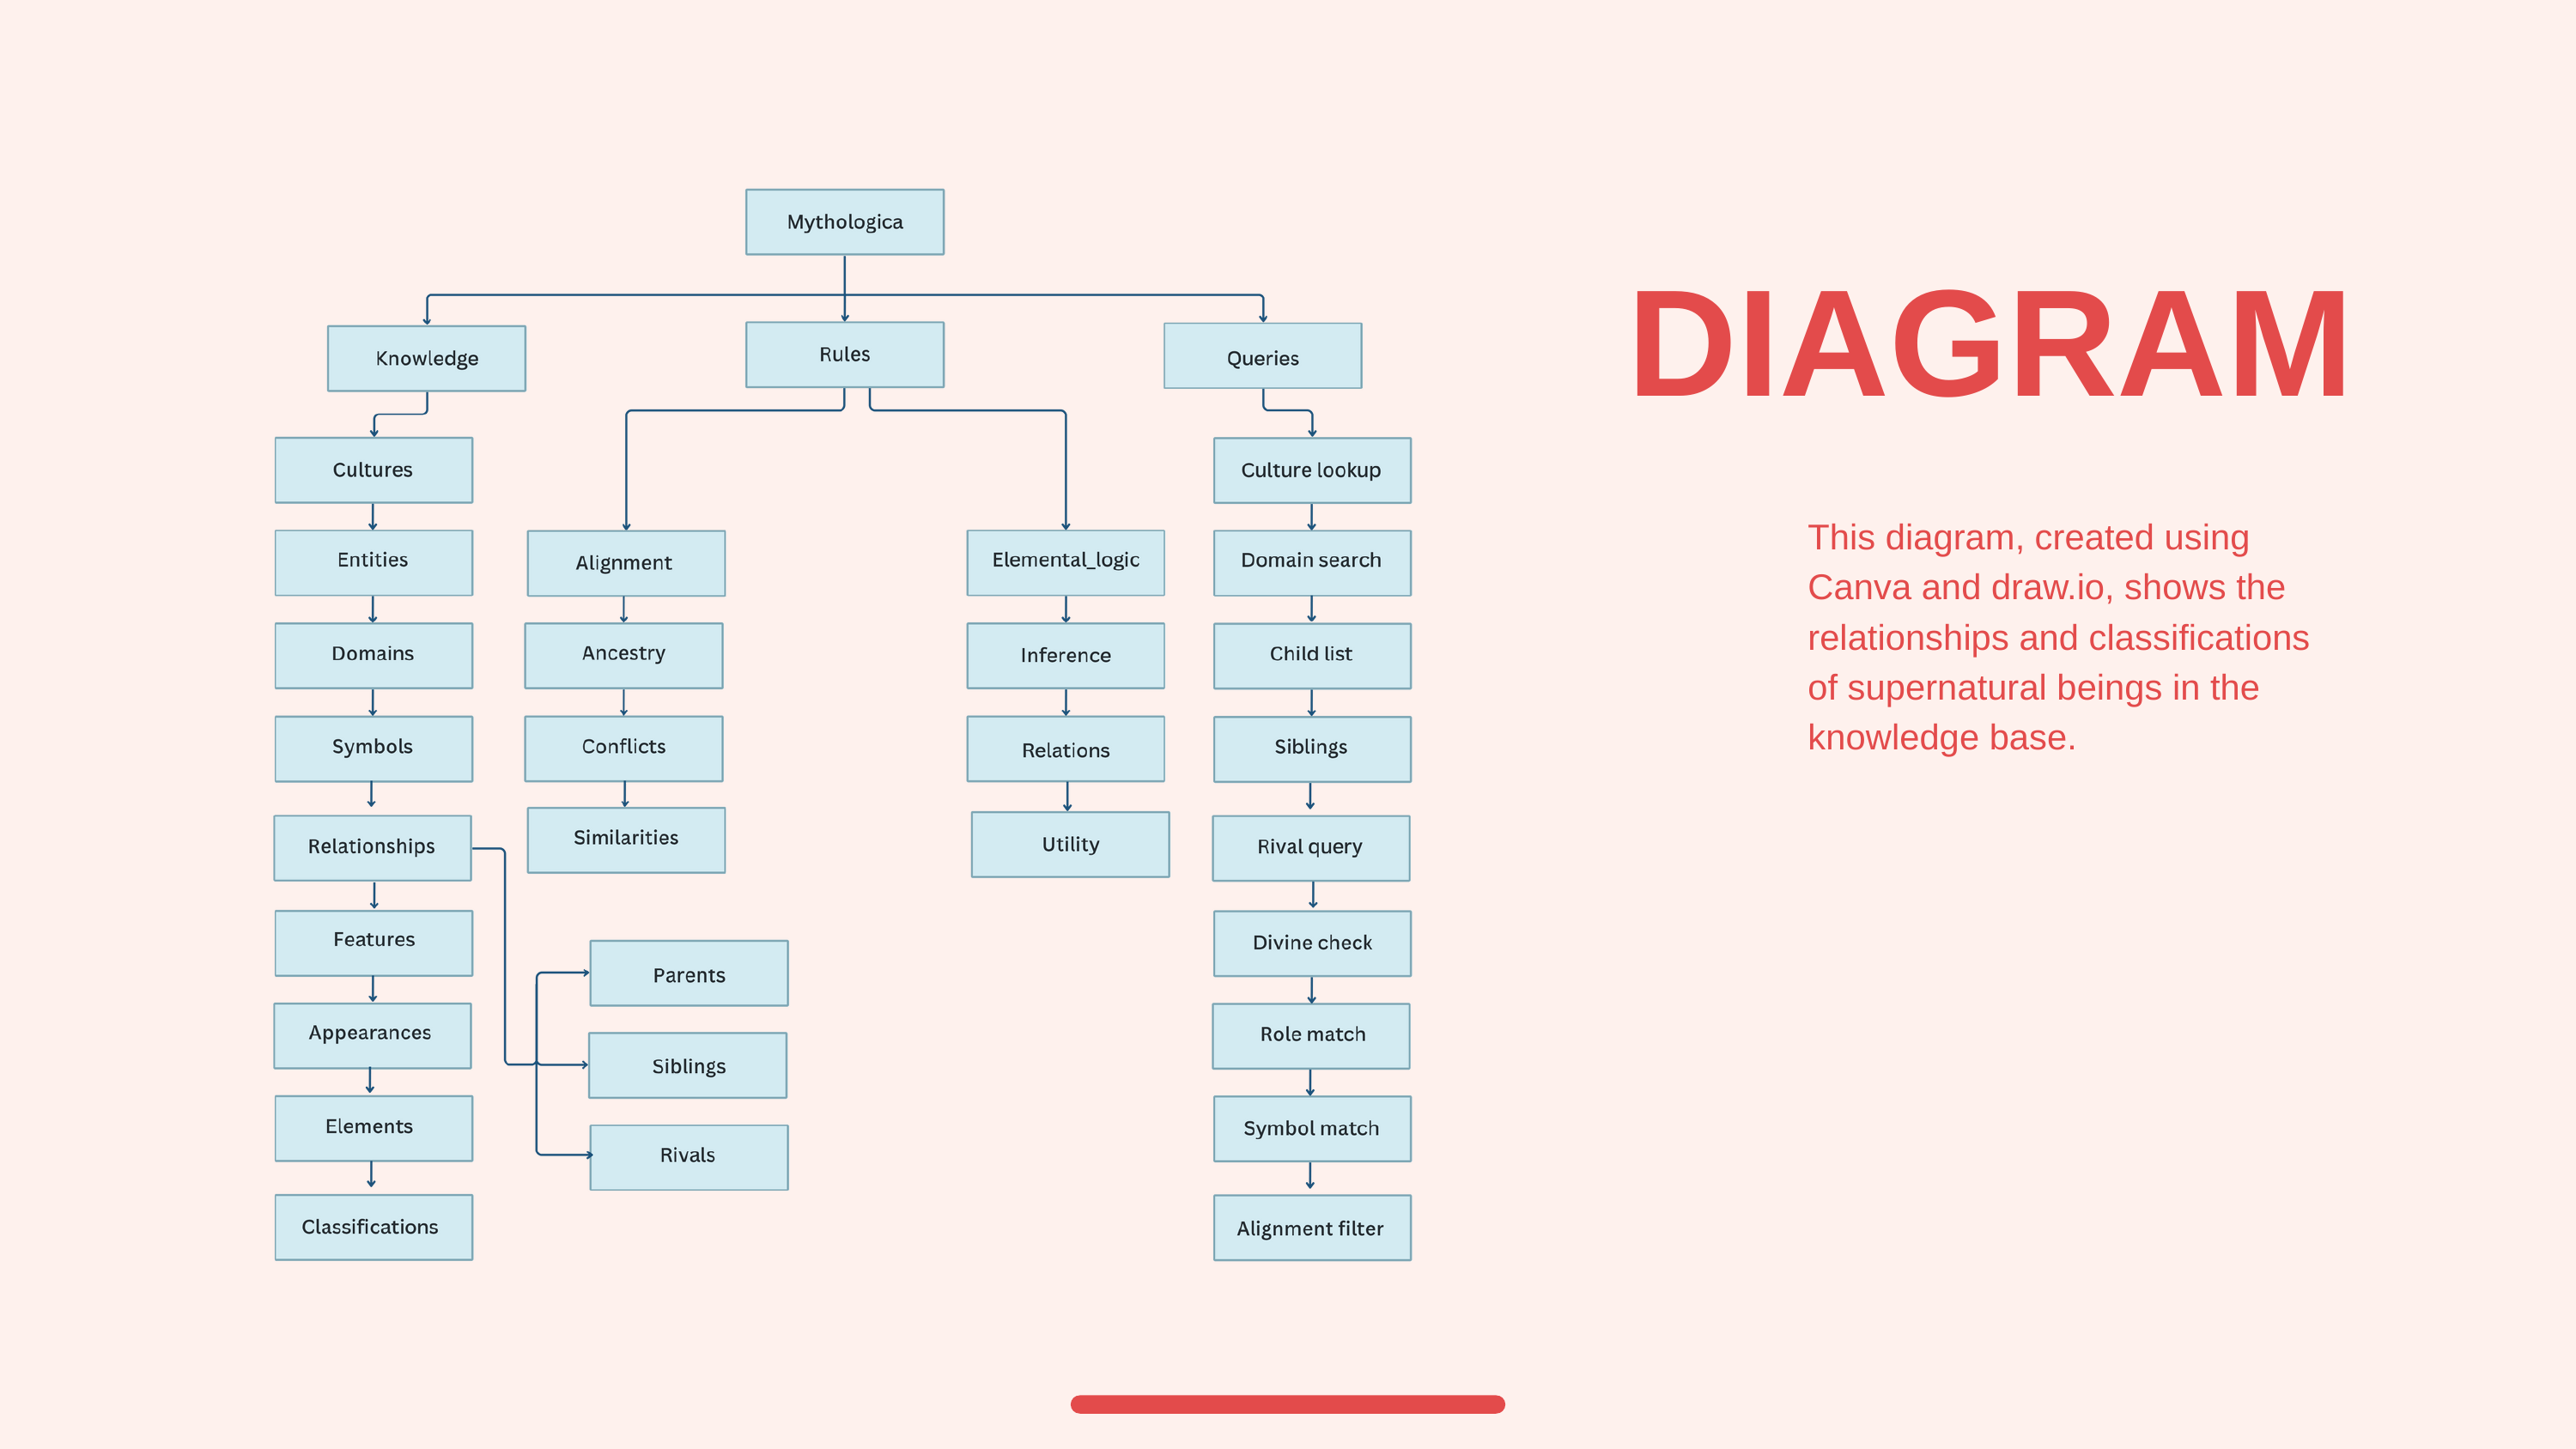

DIAGRAM
This diagram, created using Canva and draw.io, shows the relationships and classifications of supernatural beings in the knowledge base.